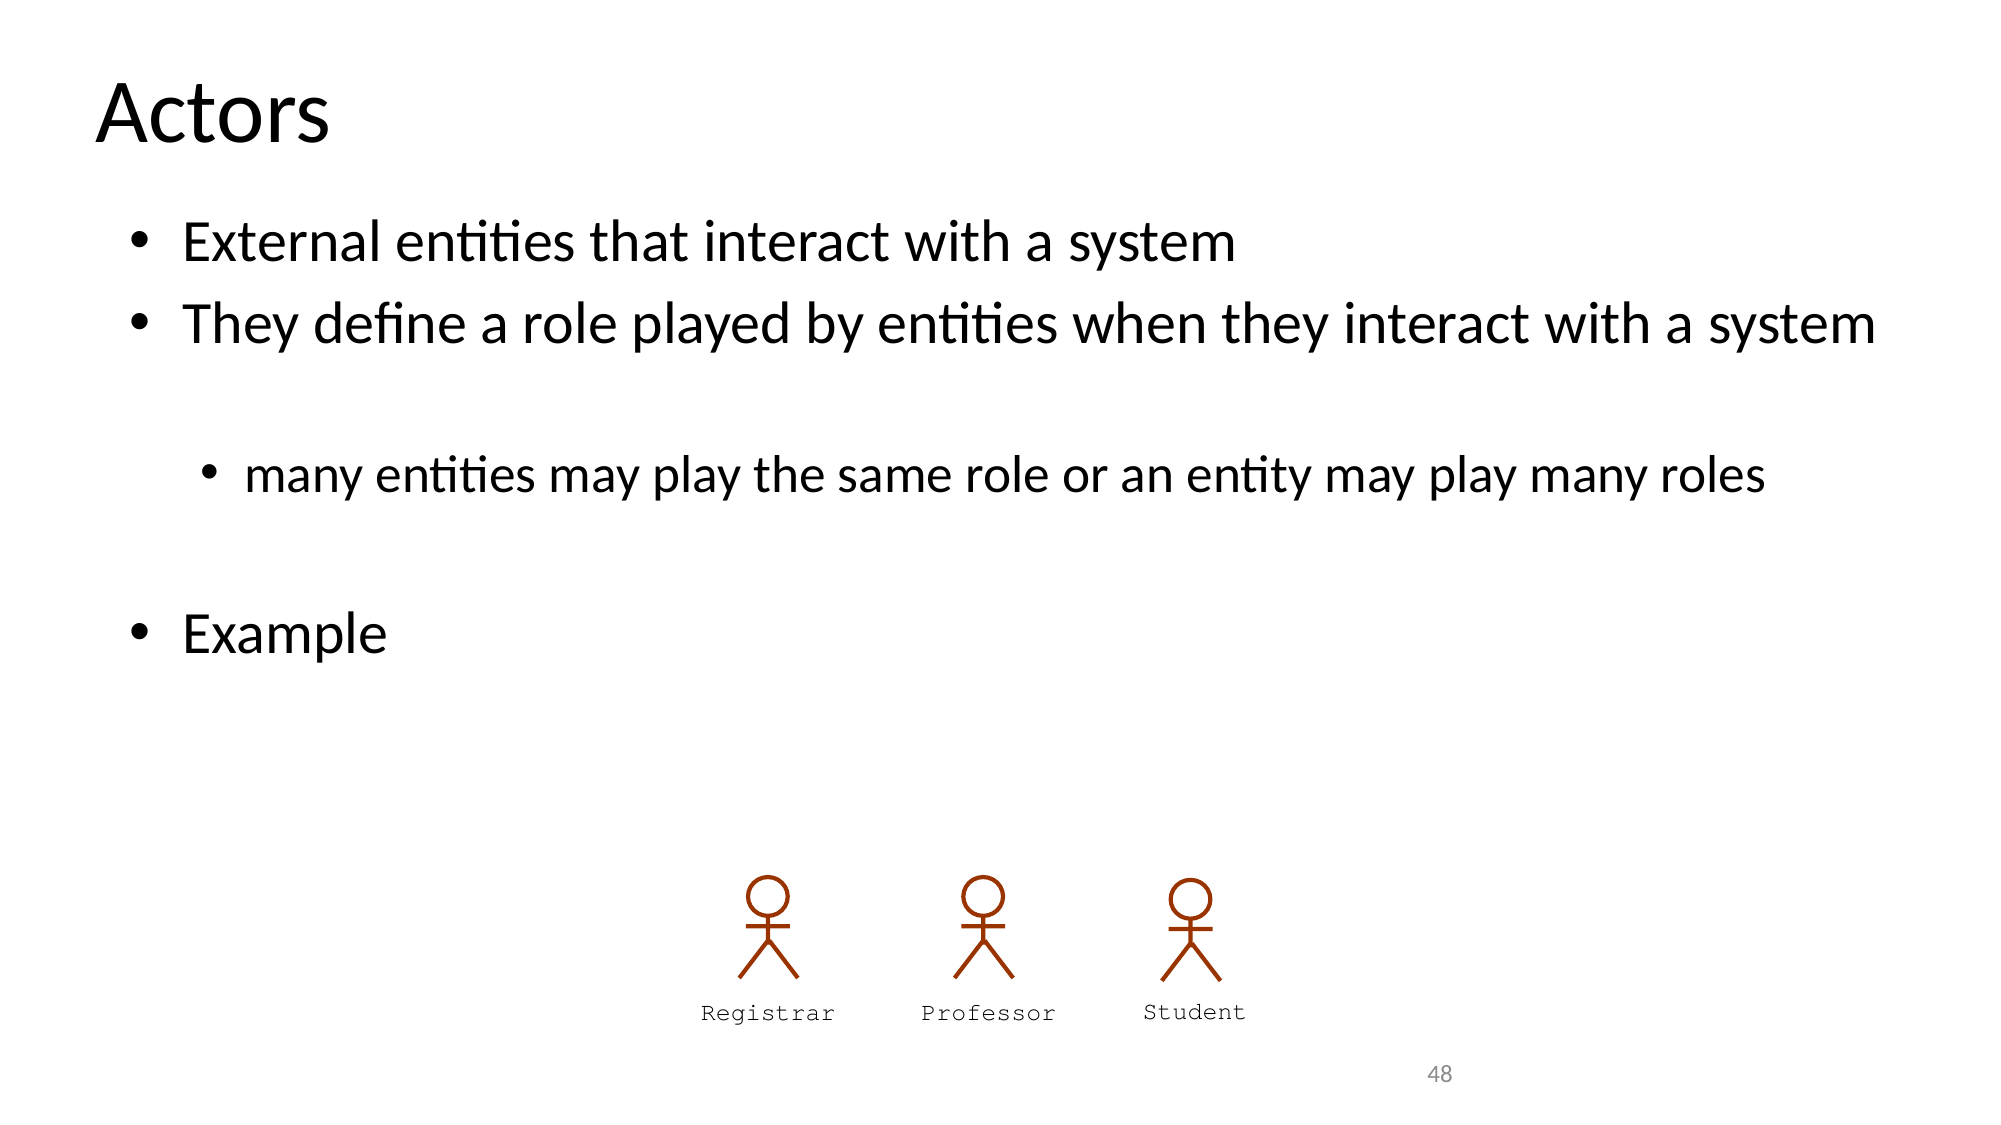

# Actors
External entities that interact with a system
They define a role played by entities when they interact with a system

many entities may play the same role or an entity may play many roles

Example

Student
Registrar
Professor
48